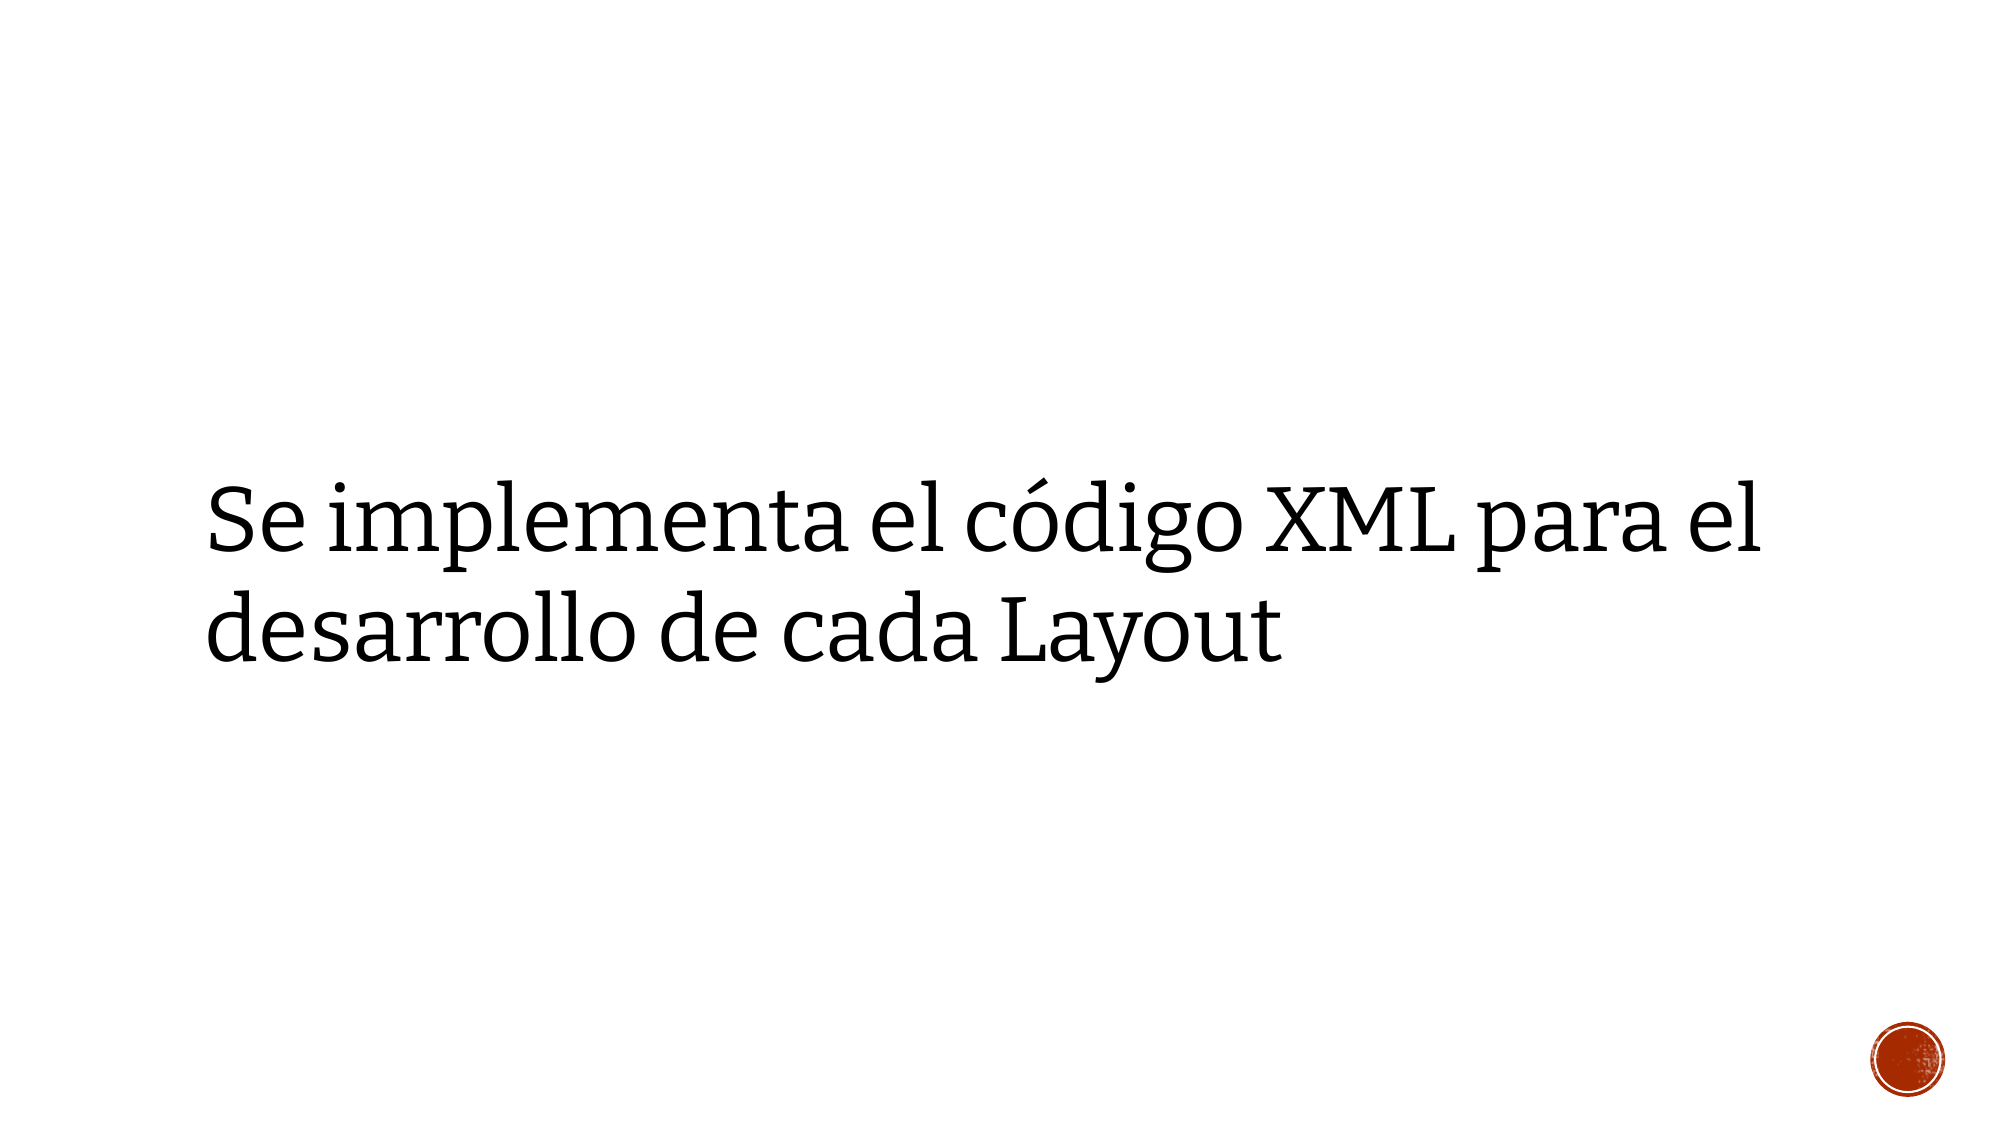

Se implementa el código XML para el desarrollo de cada Layout